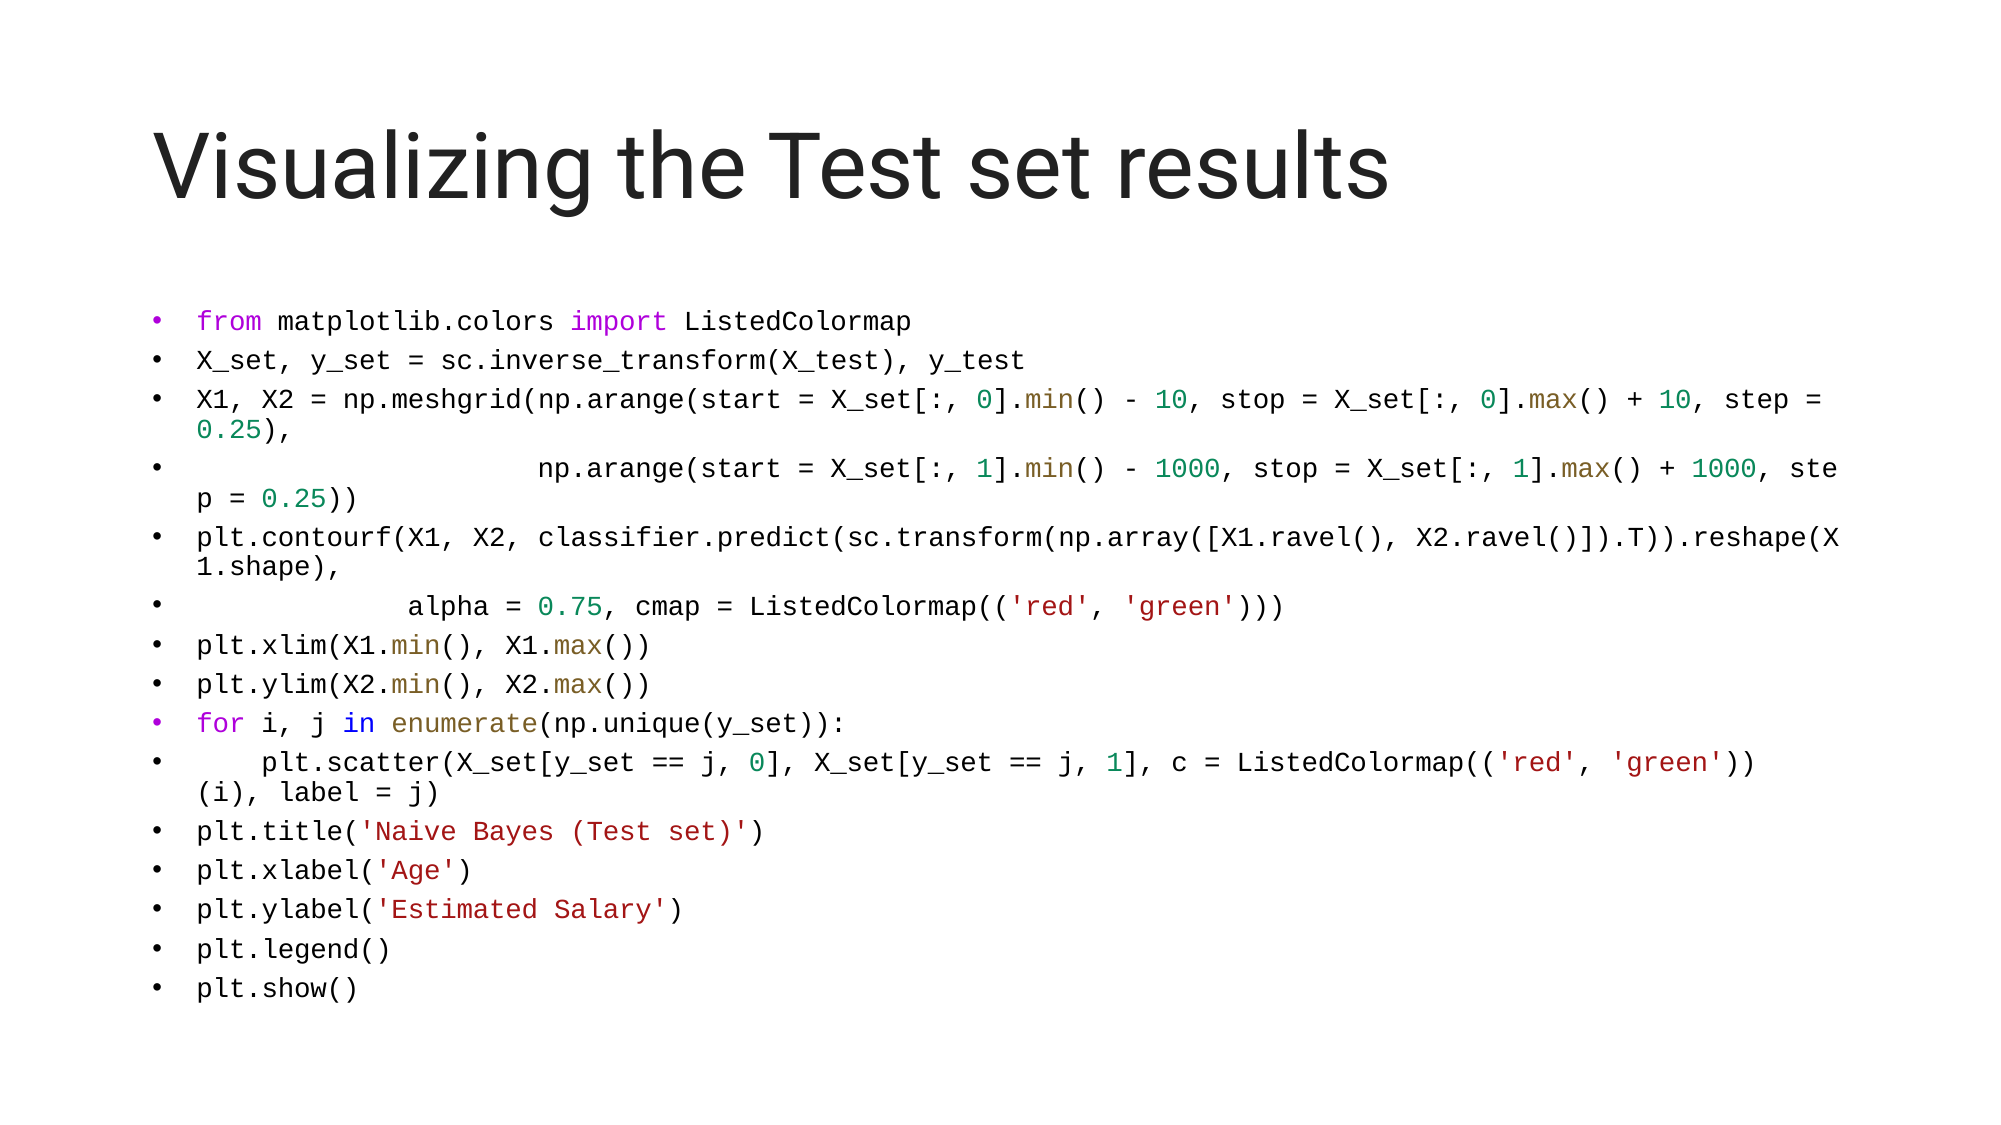

# Visualizing the Test set results
from matplotlib.colors import ListedColormap
X_set, y_set = sc.inverse_transform(X_test), y_test
X1, X2 = np.meshgrid(np.arange(start = X_set[:, 0].min() - 10, stop = X_set[:, 0].max() + 10, step = 0.25),
                     np.arange(start = X_set[:, 1].min() - 1000, stop = X_set[:, 1].max() + 1000, step = 0.25))
plt.contourf(X1, X2, classifier.predict(sc.transform(np.array([X1.ravel(), X2.ravel()]).T)).reshape(X1.shape),
             alpha = 0.75, cmap = ListedColormap(('red', 'green')))
plt.xlim(X1.min(), X1.max())
plt.ylim(X2.min(), X2.max())
for i, j in enumerate(np.unique(y_set)):
    plt.scatter(X_set[y_set == j, 0], X_set[y_set == j, 1], c = ListedColormap(('red', 'green'))(i), label = j)
plt.title('Naive Bayes (Test set)')
plt.xlabel('Age')
plt.ylabel('Estimated Salary')
plt.legend()
plt.show()